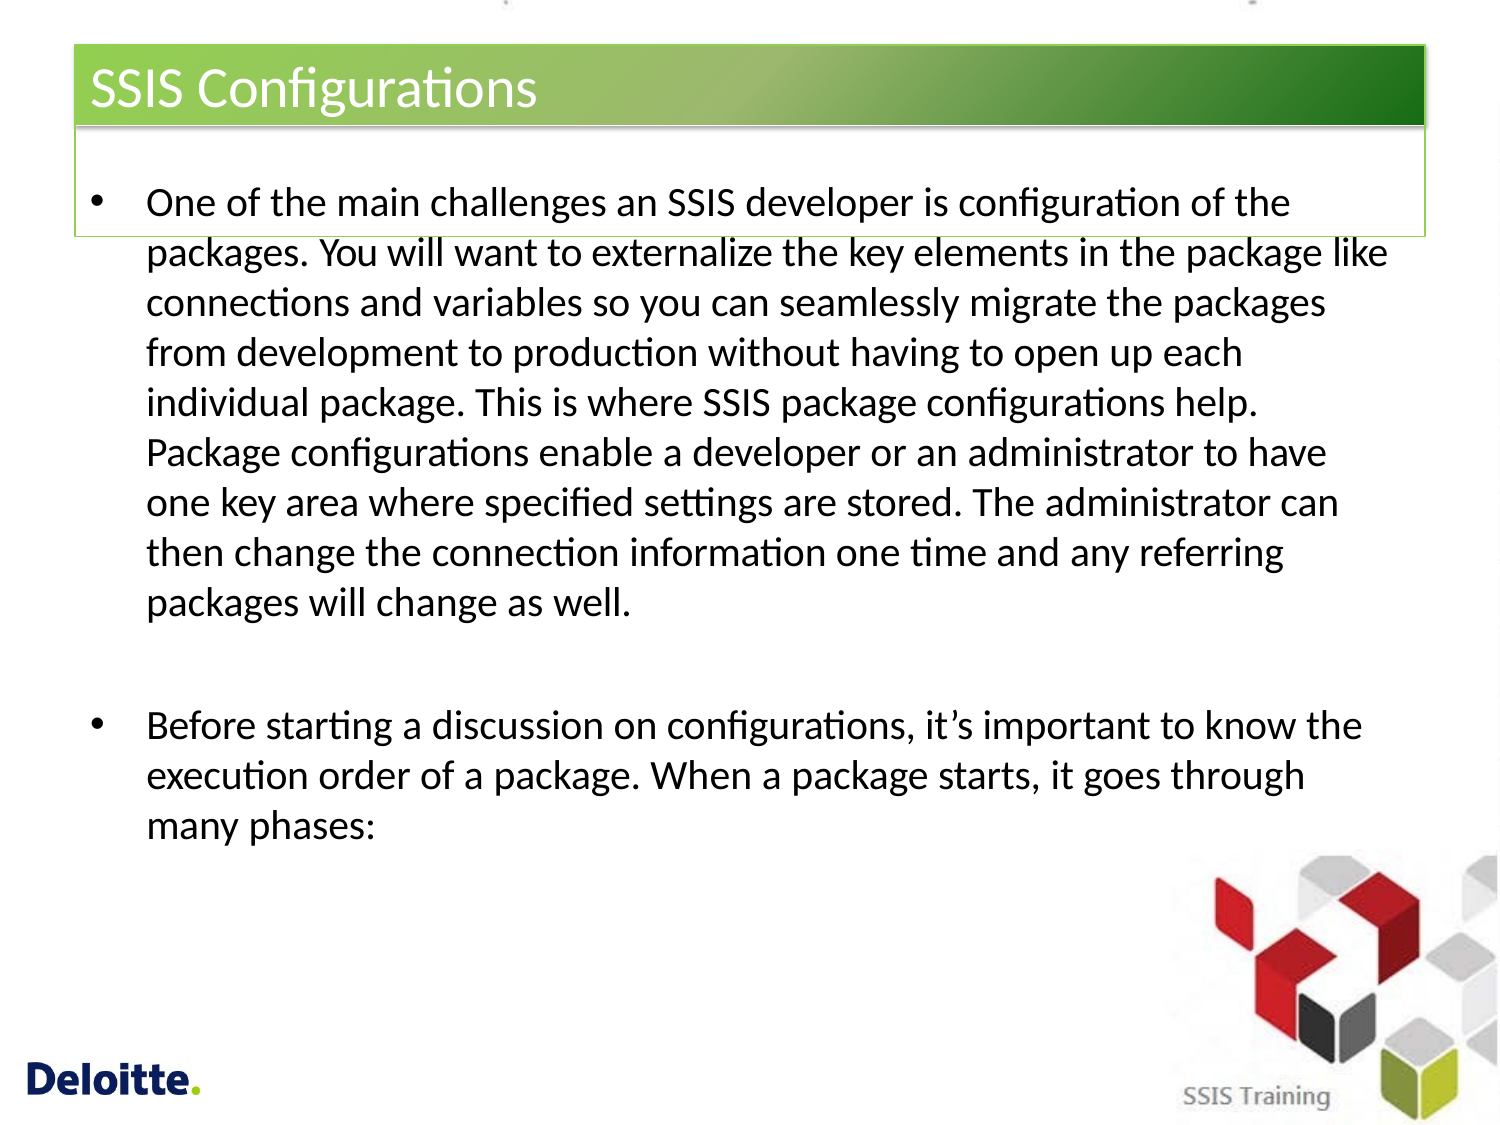

# SSIS Configurations
One of the main challenges an SSIS developer is configuration of the  packages. You will want to externalize the key elements in the package like  connections and variables so you can seamlessly migrate the packages  from development to production without having to open up each  individual package. This is where SSIS package configurations help.  Package configurations enable a developer or an administrator to have  one key area where specified settings are stored. The administrator can  then change the connection information one time and any referring  packages will change as well.

Before starting a discussion on configurations, it’s important to know the  execution order of a package. When a package starts, it goes through  many phases: